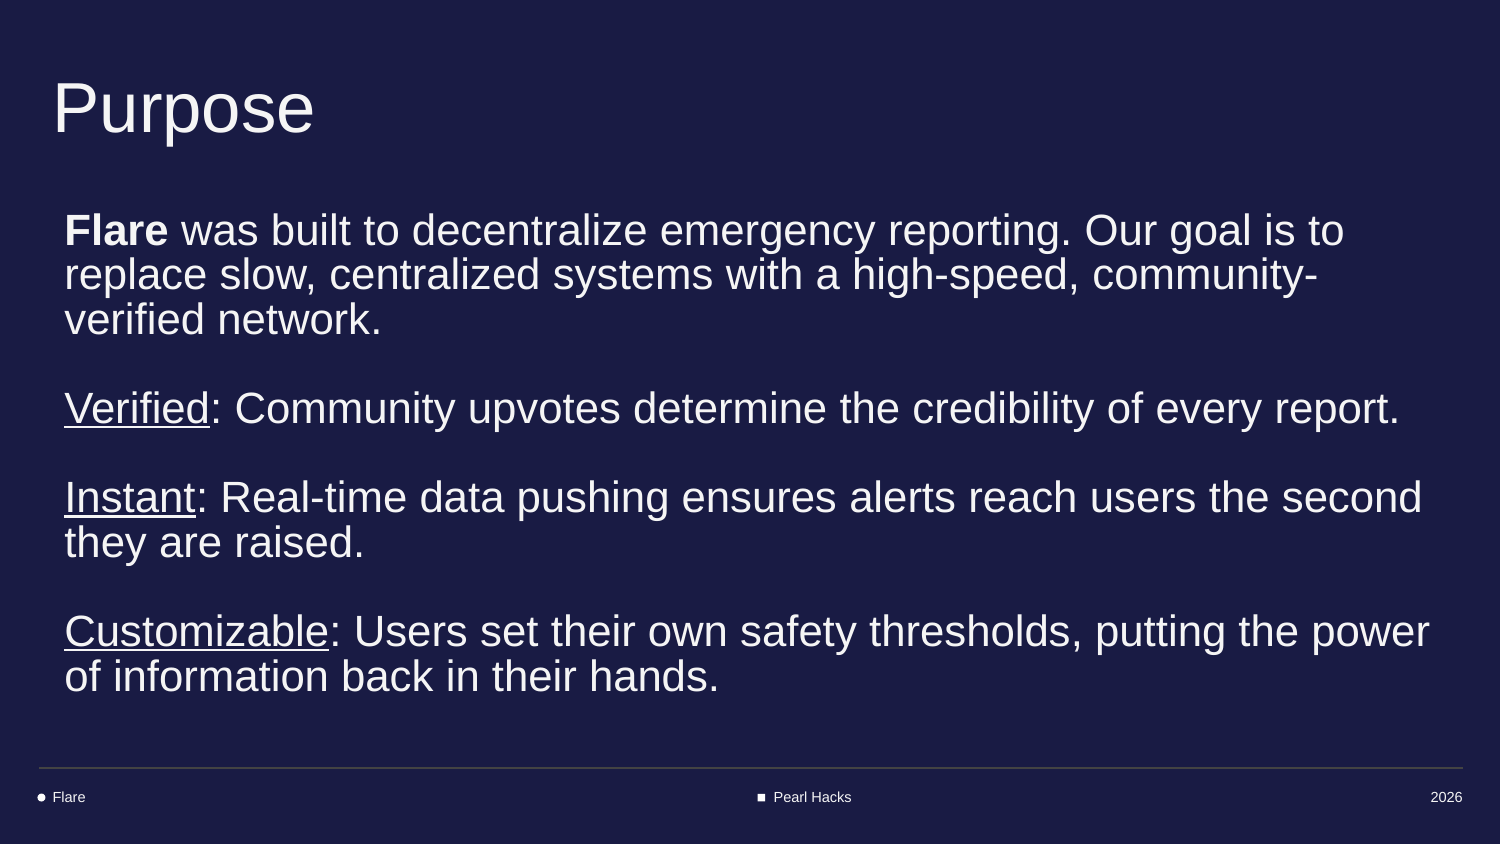

# Purpose
Flare was built to decentralize emergency reporting. Our goal is to replace slow, centralized systems with a high-speed, community-verified network.

Verified: Community upvotes determine the credibility of every report.

Instant: Real-time data pushing ensures alerts reach users the second they are raised.

Customizable: Users set their own safety thresholds, putting the power of information back in their hands.
Flare
Pearl Hacks
2026